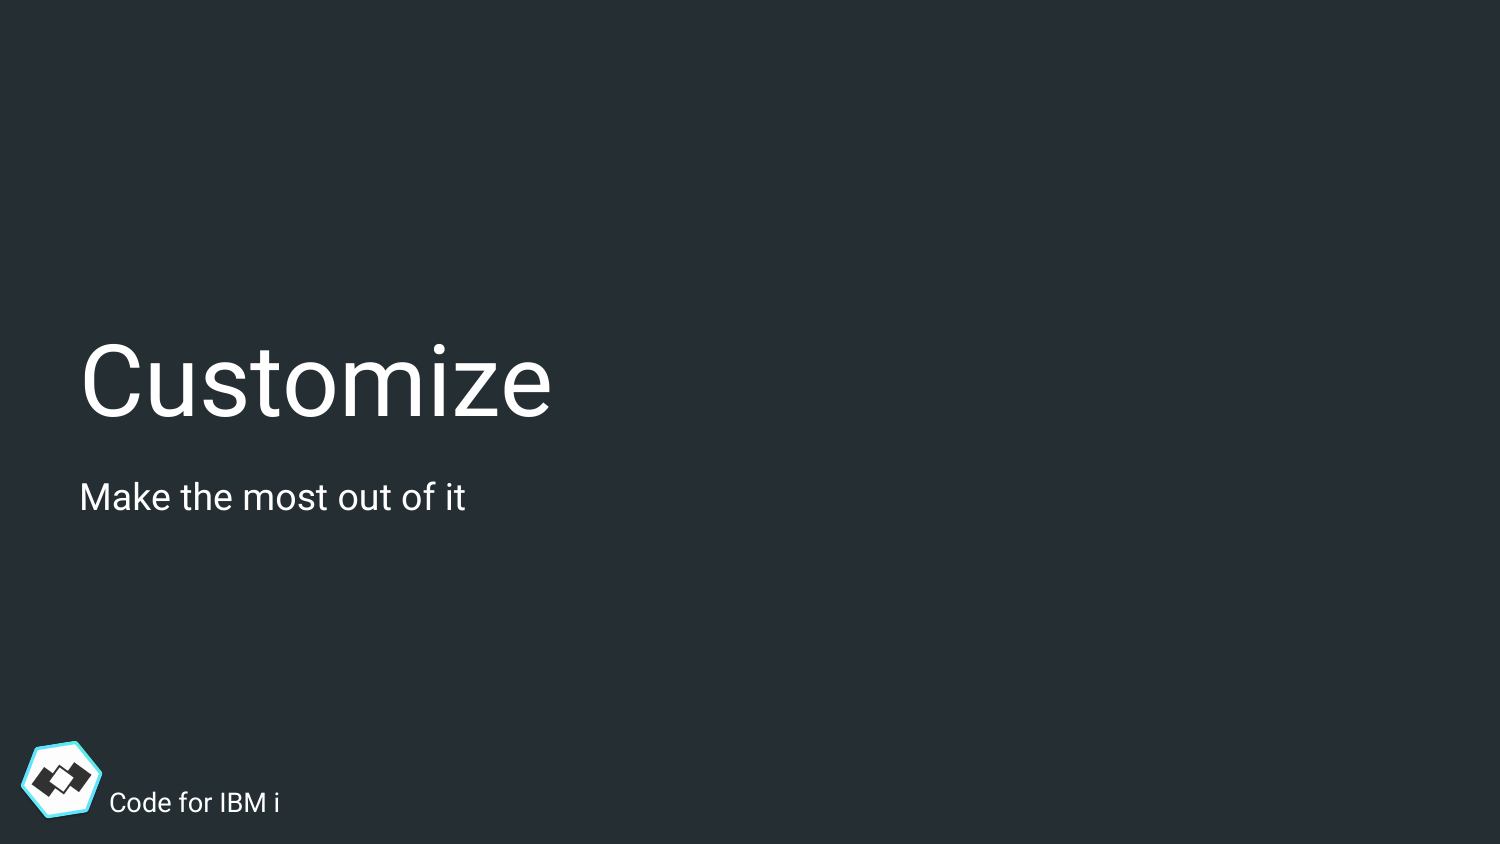

# Customize
Make the most out of it